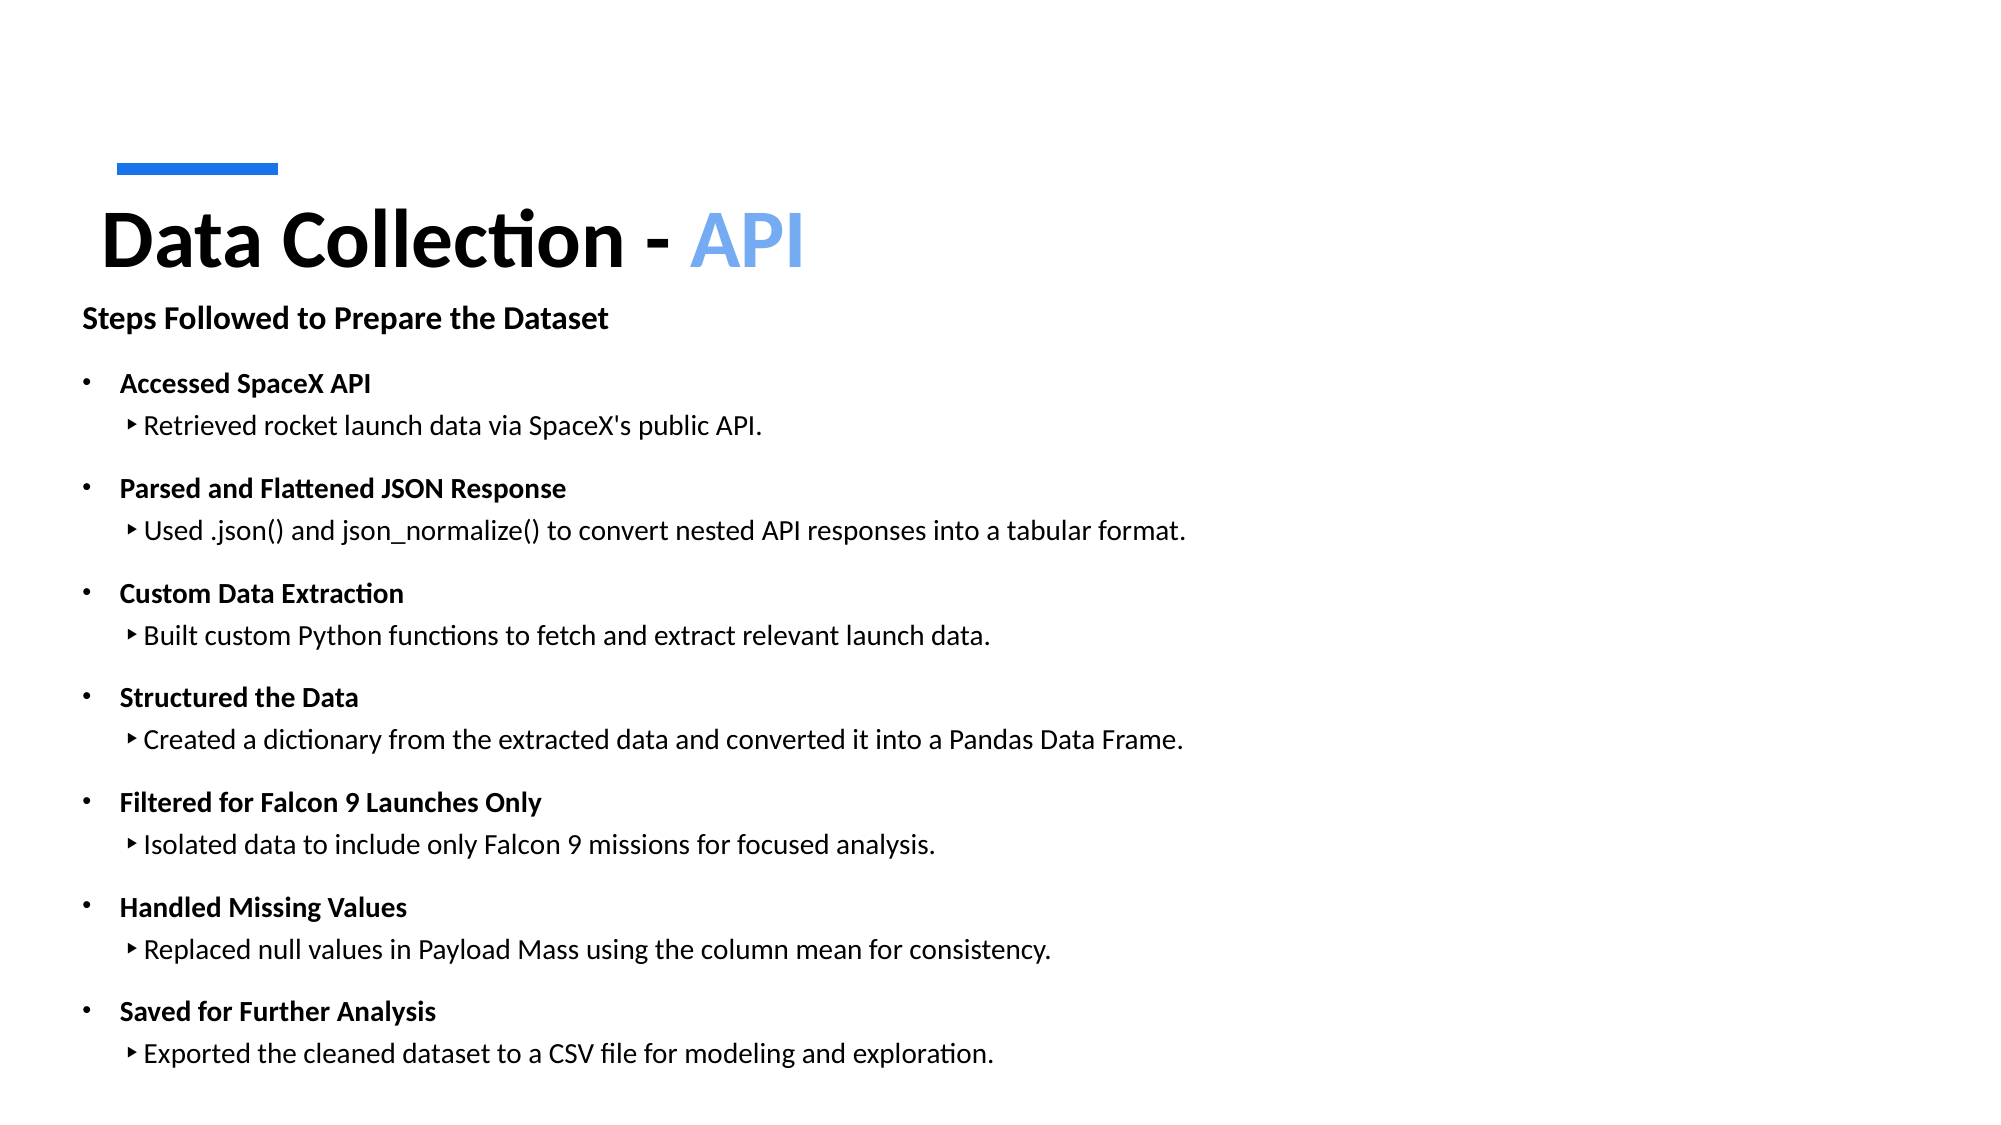

# Data Collection - API
Steps Followed to Prepare the Dataset
Accessed SpaceX API
 ‣ Retrieved rocket launch data via SpaceX's public API.
Parsed and Flattened JSON Response
 ‣ Used .json() and json_normalize() to convert nested API responses into a tabular format.
Custom Data Extraction
 ‣ Built custom Python functions to fetch and extract relevant launch data.
Structured the Data
 ‣ Created a dictionary from the extracted data and converted it into a Pandas Data Frame.
Filtered for Falcon 9 Launches Only
 ‣ Isolated data to include only Falcon 9 missions for focused analysis.
Handled Missing Values
 ‣ Replaced null values in Payload Mass using the column mean for consistency.
Saved for Further Analysis
 ‣ Exported the cleaned dataset to a CSV file for modeling and exploration.